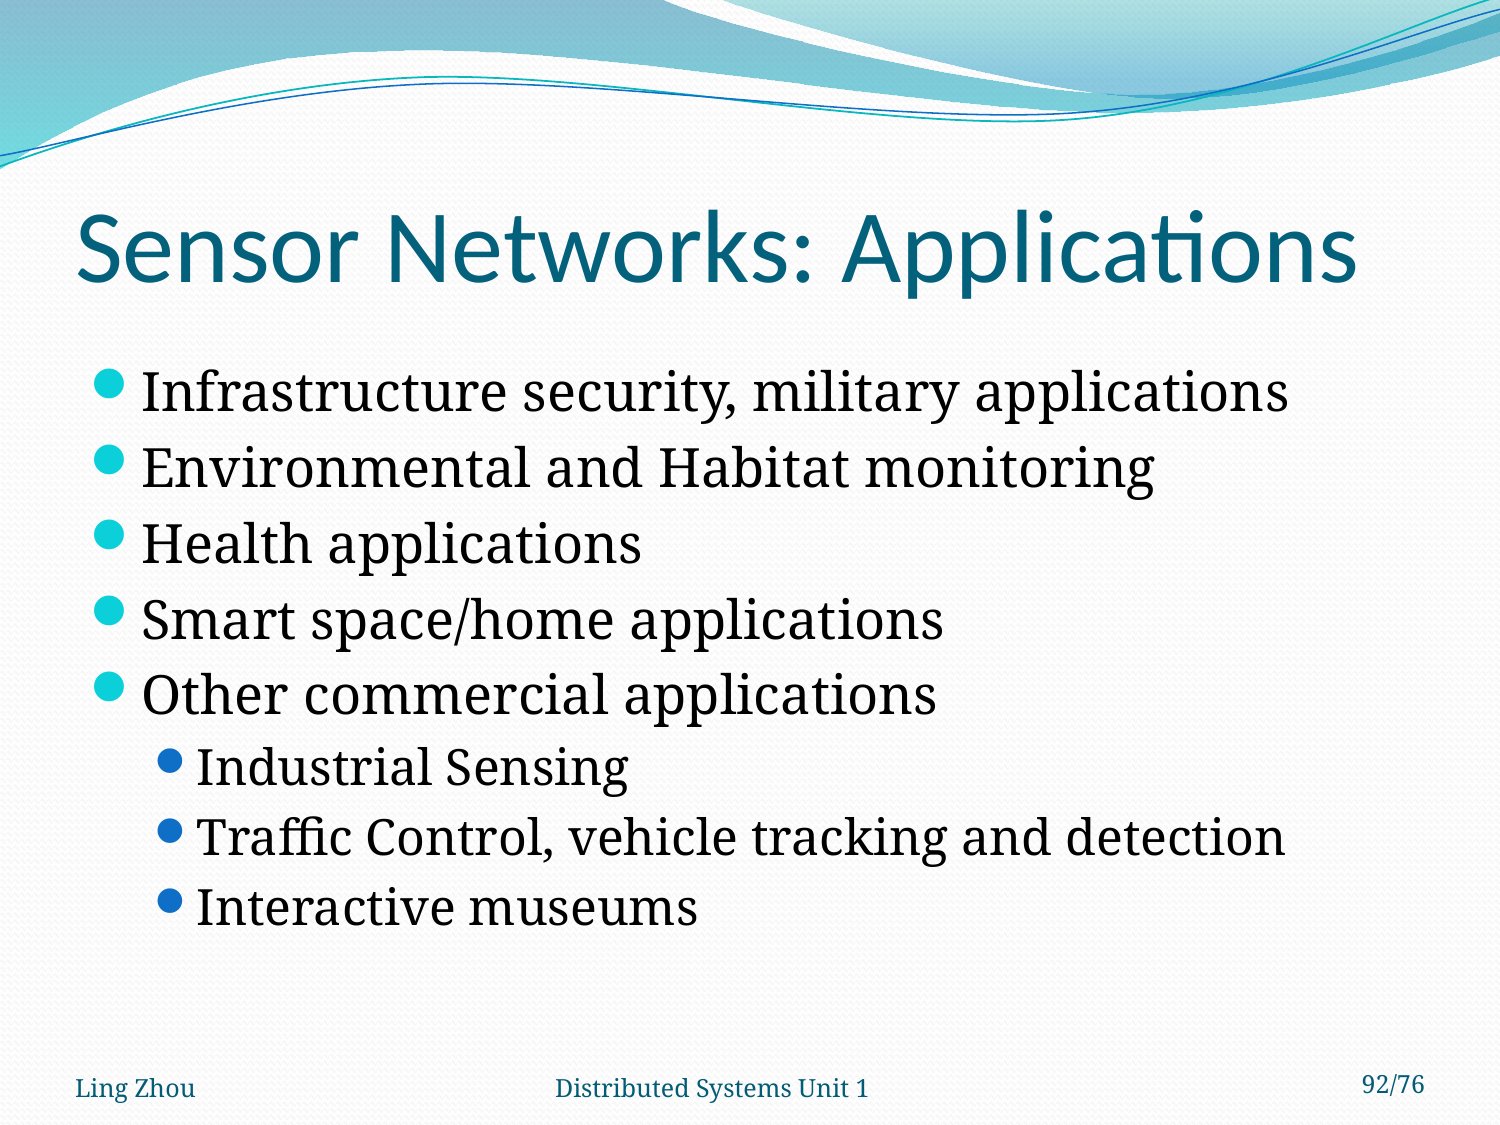

# Sensor Networks: Applications
Infrastructure security, military applications
Environmental and Habitat monitoring
Health applications
Smart space/home applications
Other commercial applications
Industrial Sensing
Traffic Control, vehicle tracking and detection
Interactive museums
Ling Zhou
Distributed Systems Unit 1
92/76